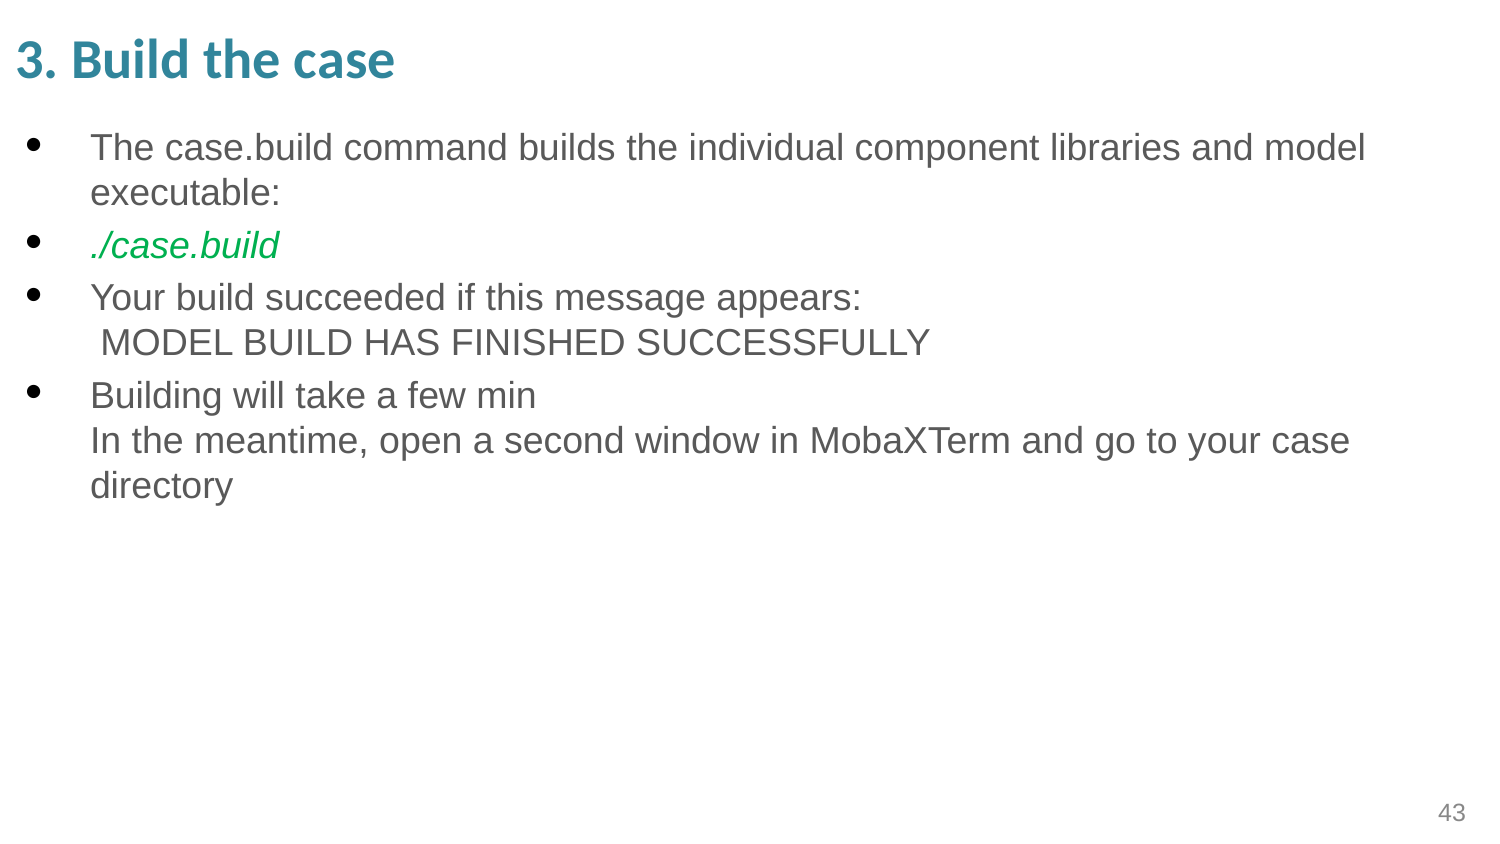

# 3. Build the case
The case.build command builds the individual component libraries and model executable:
./case.build
Your build succeeded if this message appears:
 MODEL BUILD HAS FINISHED SUCCESSFULLY
Building will take a few min
In the meantime, open a second window in MobaXTerm and go to your case directory
43